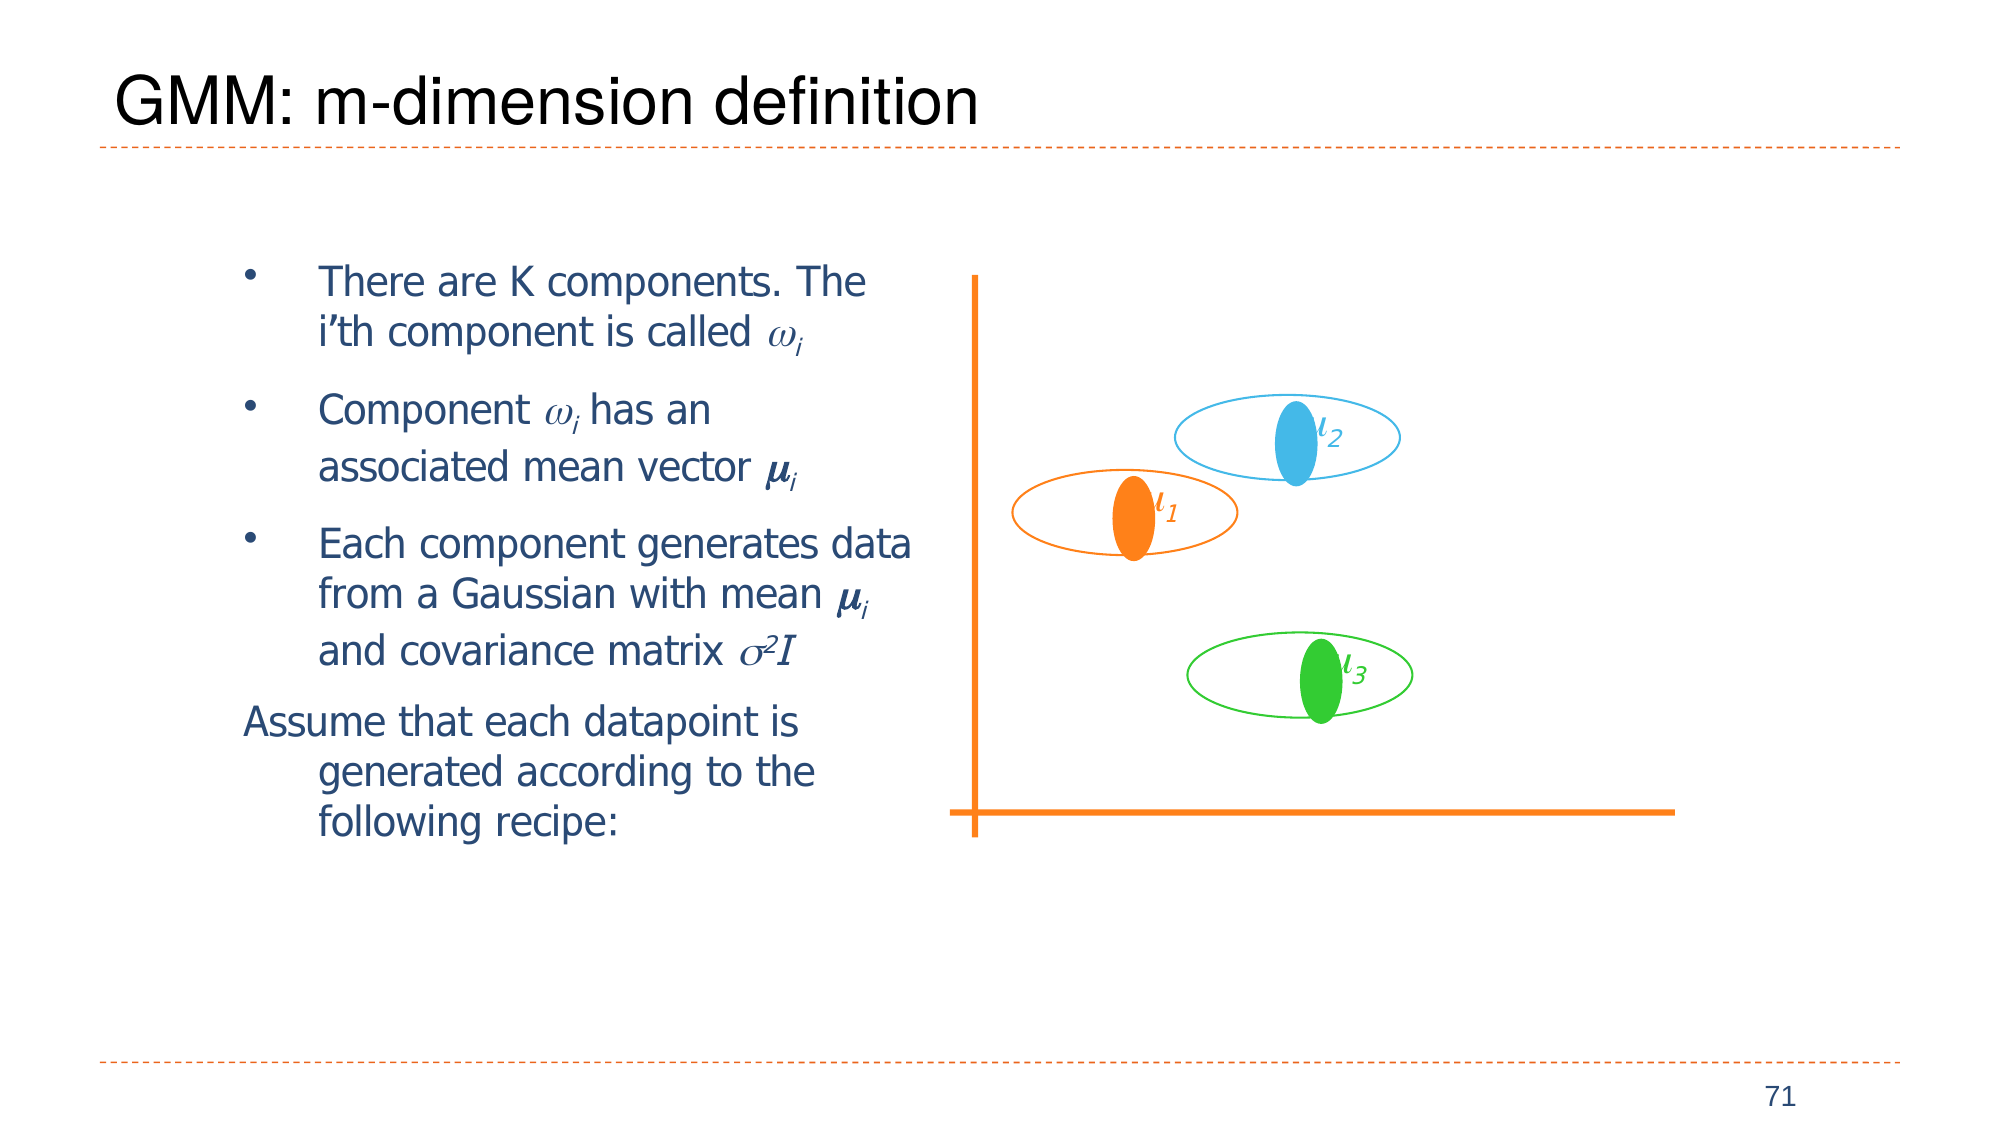

# GMM: m-dimension definition
There are K components. The i’th component is called ωi
Component ωi has an associated mean vector μi
Each component generates data from a Gaussian with mean μi and covariance matrix σ2I
Assume that each datapoint is generated according to the following recipe:

μ2

μ1

μ3